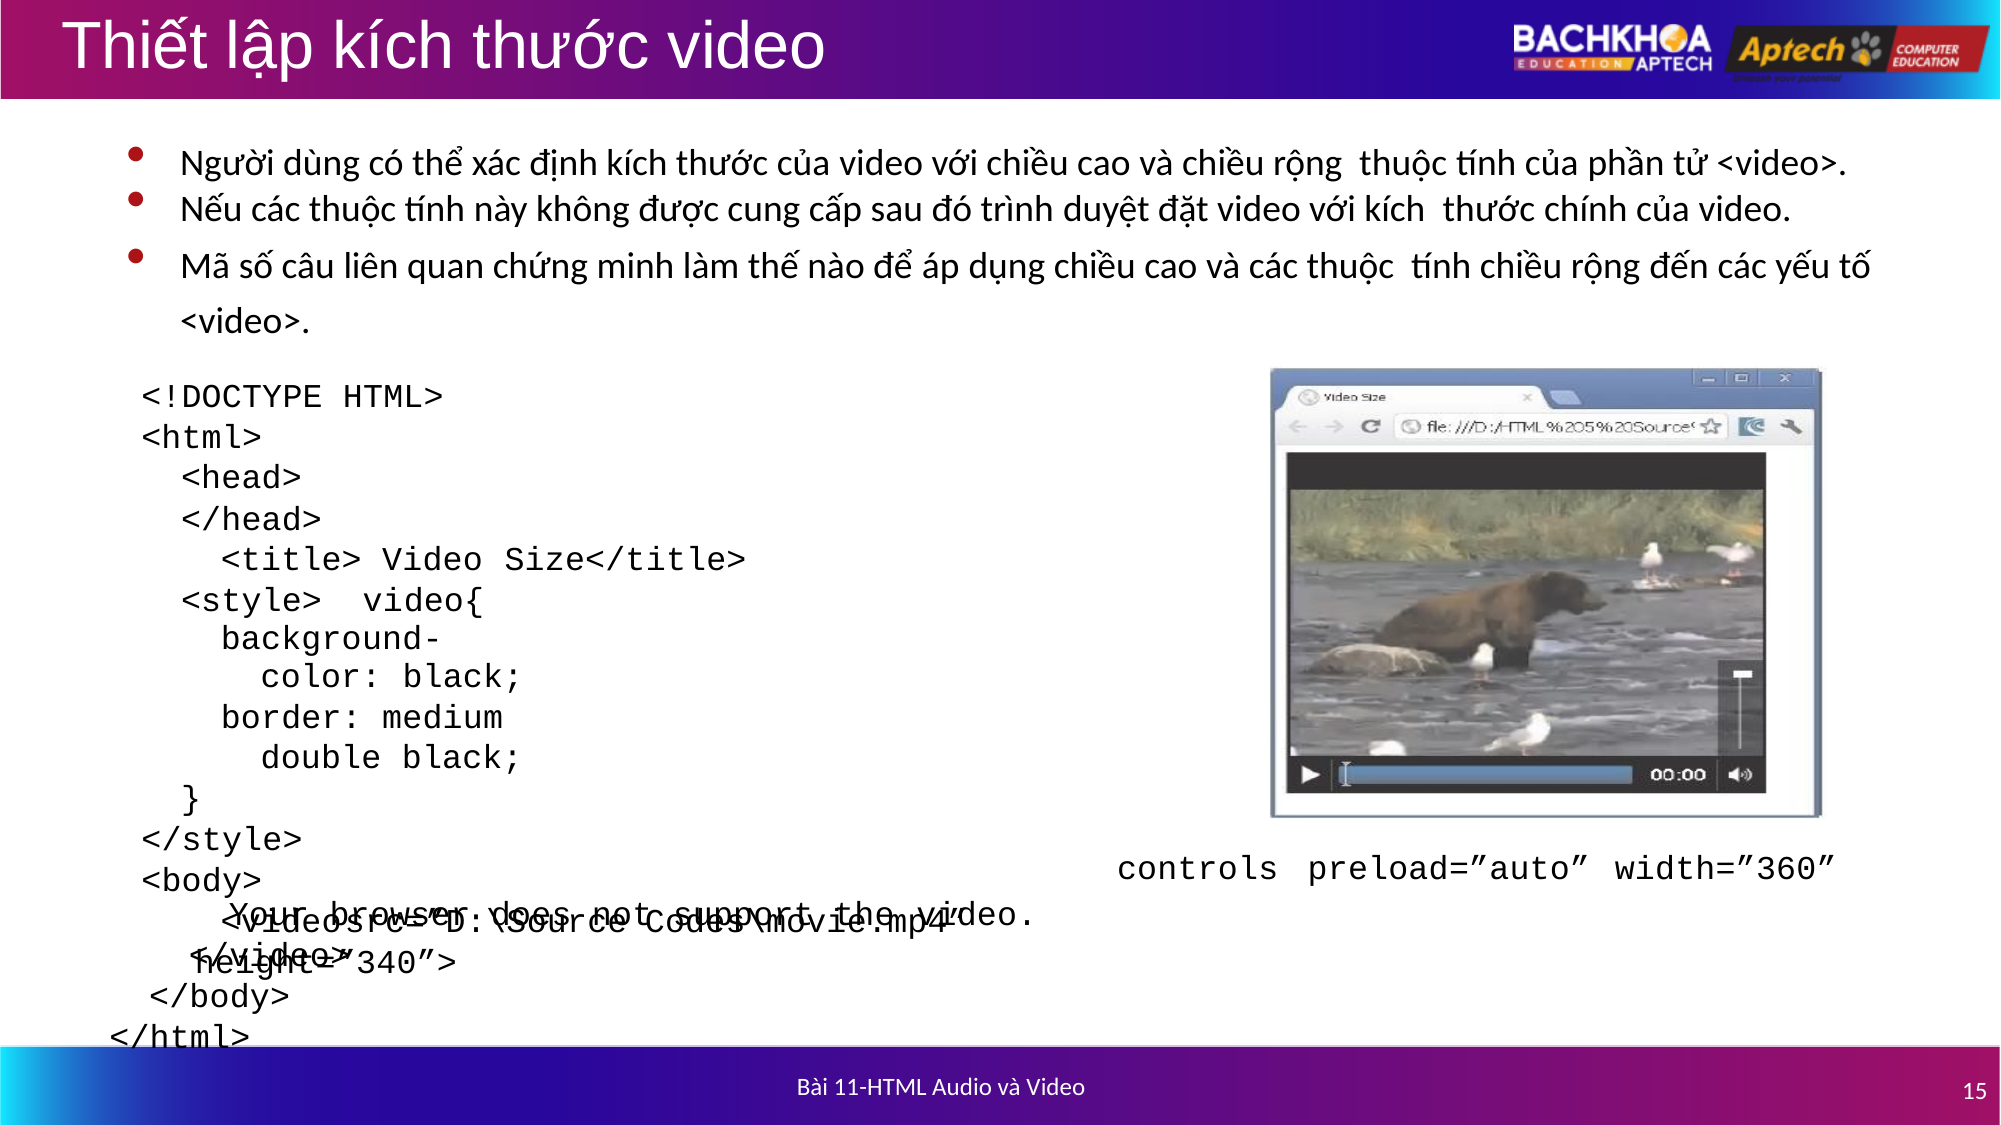

# Thiết lập kích thước video

Người dùng có thể xác định kích thước của video với chiều cao và chiều rộng  thuộc tính của phần tử <video>.
Nếu các thuộc tính này không được cung cấp sau đó trình duyệt đặt video với kích  thước chính của video.
Mã số câu liên quan chứng minh làm thế nào để áp dụng chiều cao và các thuộc  tính chiều rộng đến các yếu tố <video>.

<!DOCTYPE HTML>
<html>
<head>
</head>
<title> Video Size</title>
<style>  video{
background-color: black;
border: medium double black;
}
</style>
<body>
<video	src=”D:\Source	Codes\movie.mp4”  height=”340”>
controls	preload=”auto”	width=”360”
Your browser does not support the video.
</video>
</body>
</html>
Bài 11-HTML Audio và Video
15